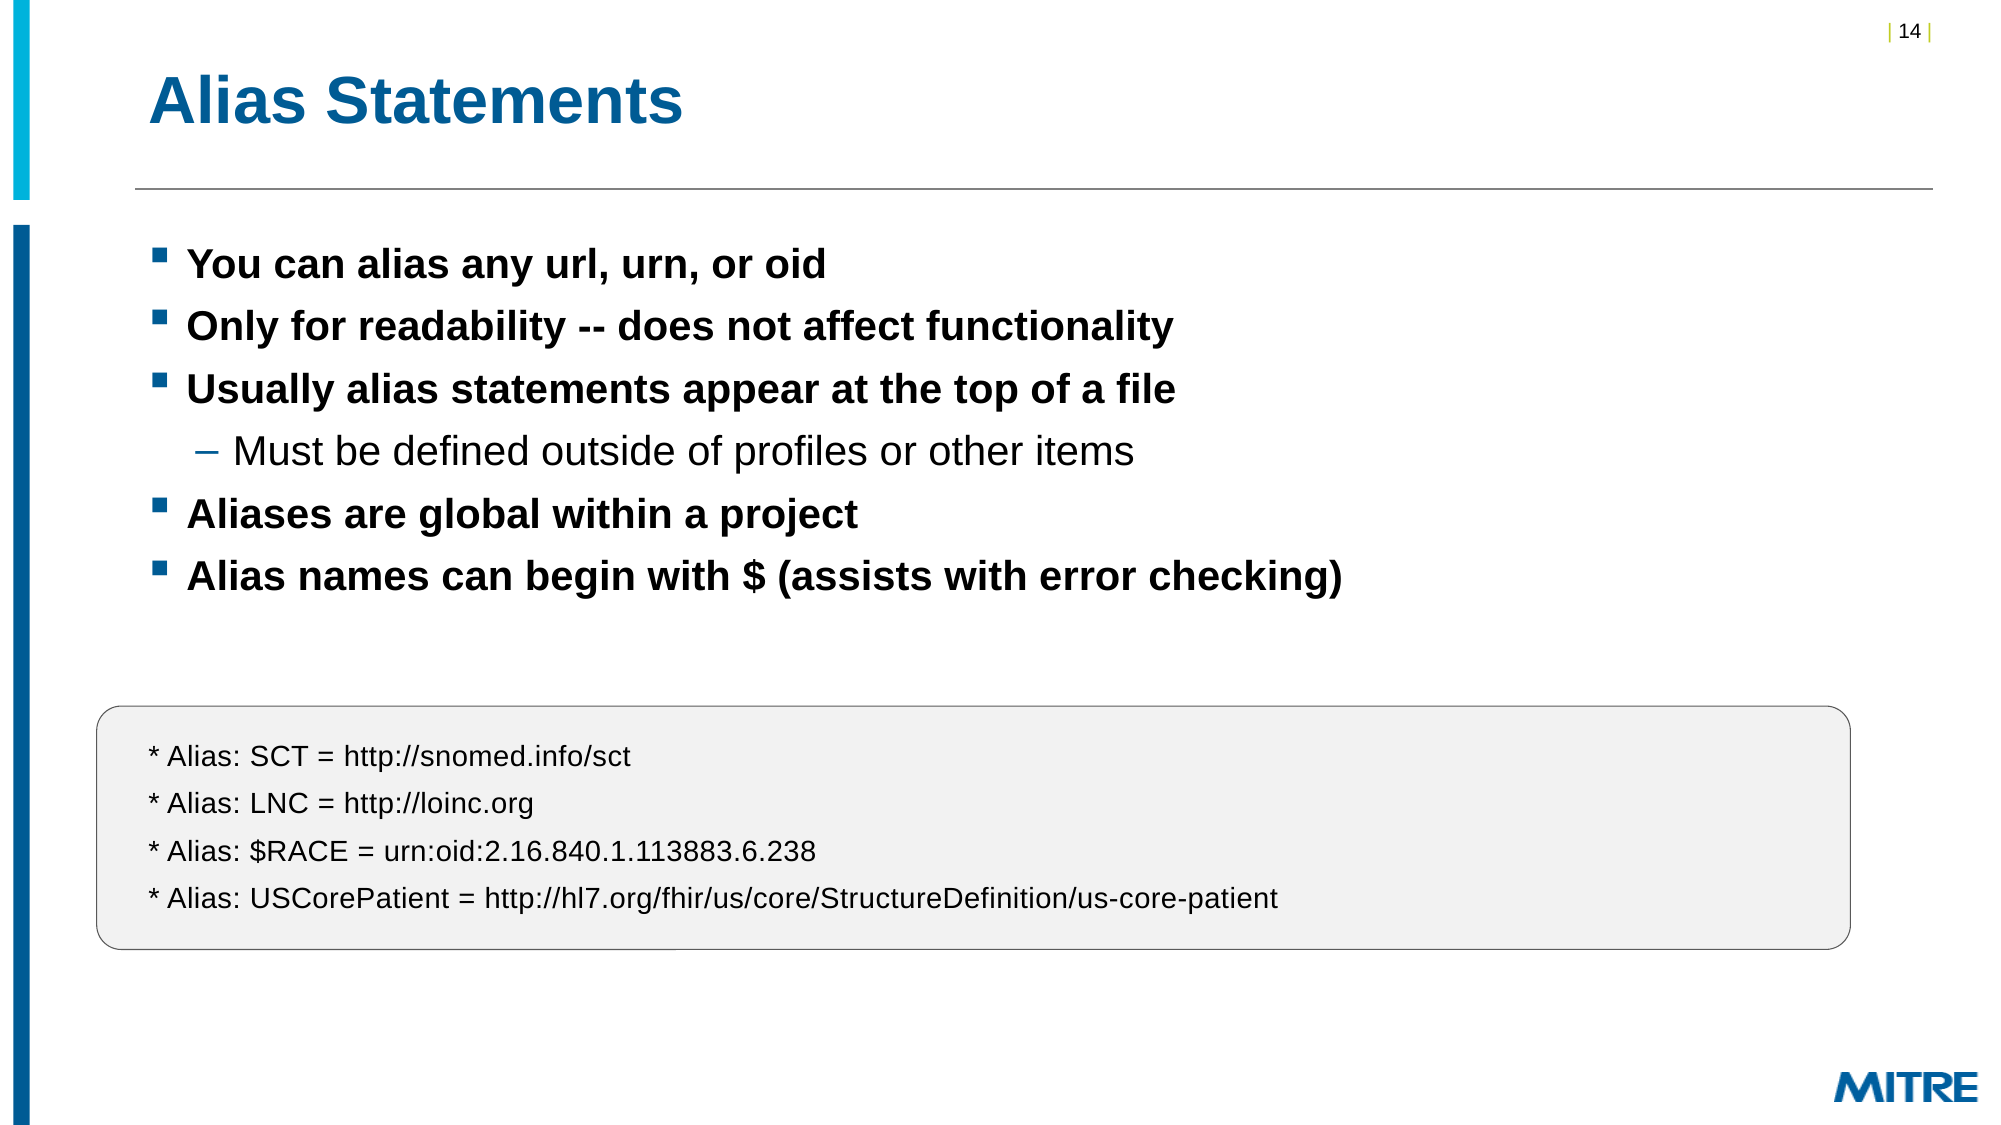

# Alias Statements
You can alias any url, urn, or oid
Only for readability -- does not affect functionality
Usually alias statements appear at the top of a file
Must be defined outside of profiles or other items
Aliases are global within a project
Alias names can begin with $ (assists with error checking)

* Alias: SCT = http://snomed.info/sct
* Alias: LNC = http://loinc.org
* Alias: $RACE = urn:oid:2.16.840.1.113883.6.238
* Alias: USCorePatient = http://hl7.org/fhir/us/core/StructureDefinition/us-core-patient